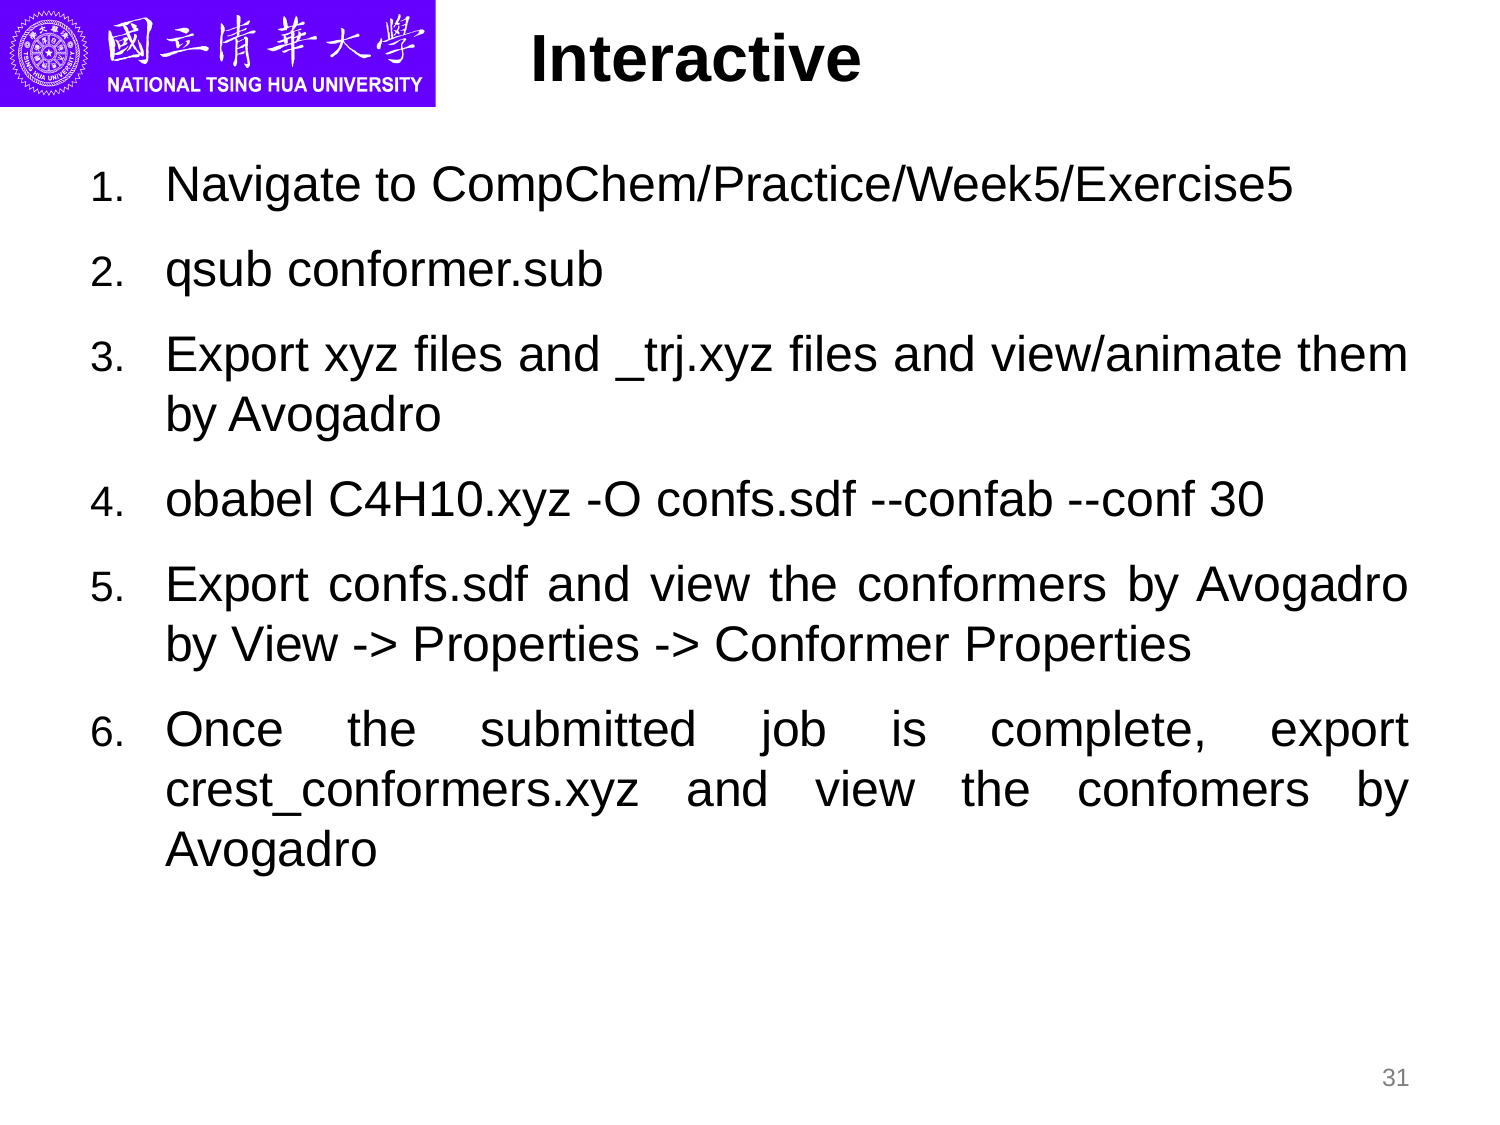

# Interactive
Navigate to CompChem/Practice/Week5/Exercise5
qsub conformer.sub
Export xyz files and _trj.xyz files and view/animate them by Avogadro
obabel C4H10.xyz -O confs.sdf --confab --conf 30
Export confs.sdf and view the conformers by Avogadro by View -> Properties -> Conformer Properties
Once the submitted job is complete, export crest_conformers.xyz and view the confomers by Avogadro

31